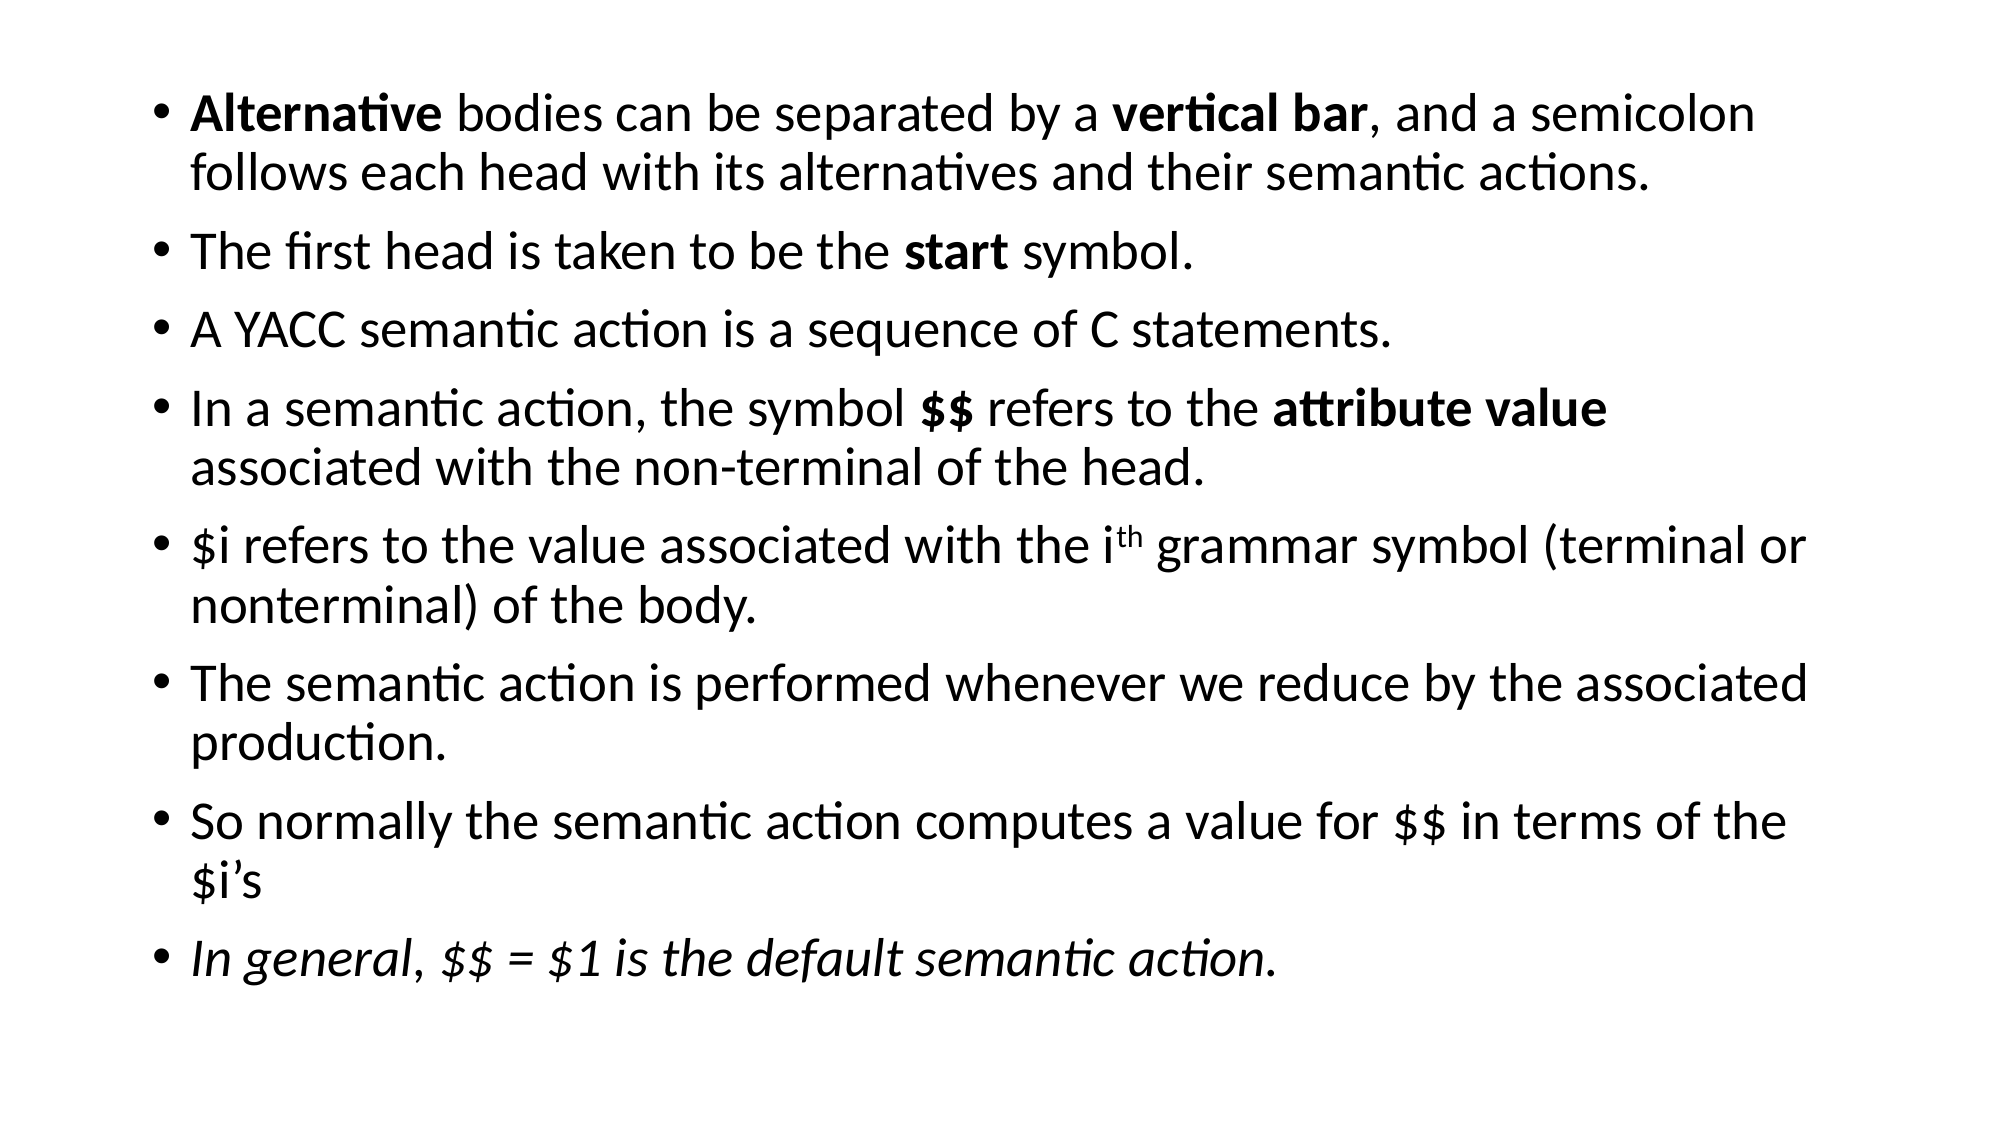

Alternative bodies can be separated by a vertical bar, and a semicolon follows each head with its alternatives and their semantic actions.
The first head is taken to be the start symbol.
A YACC semantic action is a sequence of C statements.
In a semantic action, the symbol $$ refers to the attribute value associated with the non-terminal of the head.
$i refers to the value associated with the ith grammar symbol (terminal or nonterminal) of the body.
The semantic action is performed whenever we reduce by the associated production.
So normally the semantic action computes a value for $$ in terms of the $i’s
In general, $$ = $1 is the default semantic action.